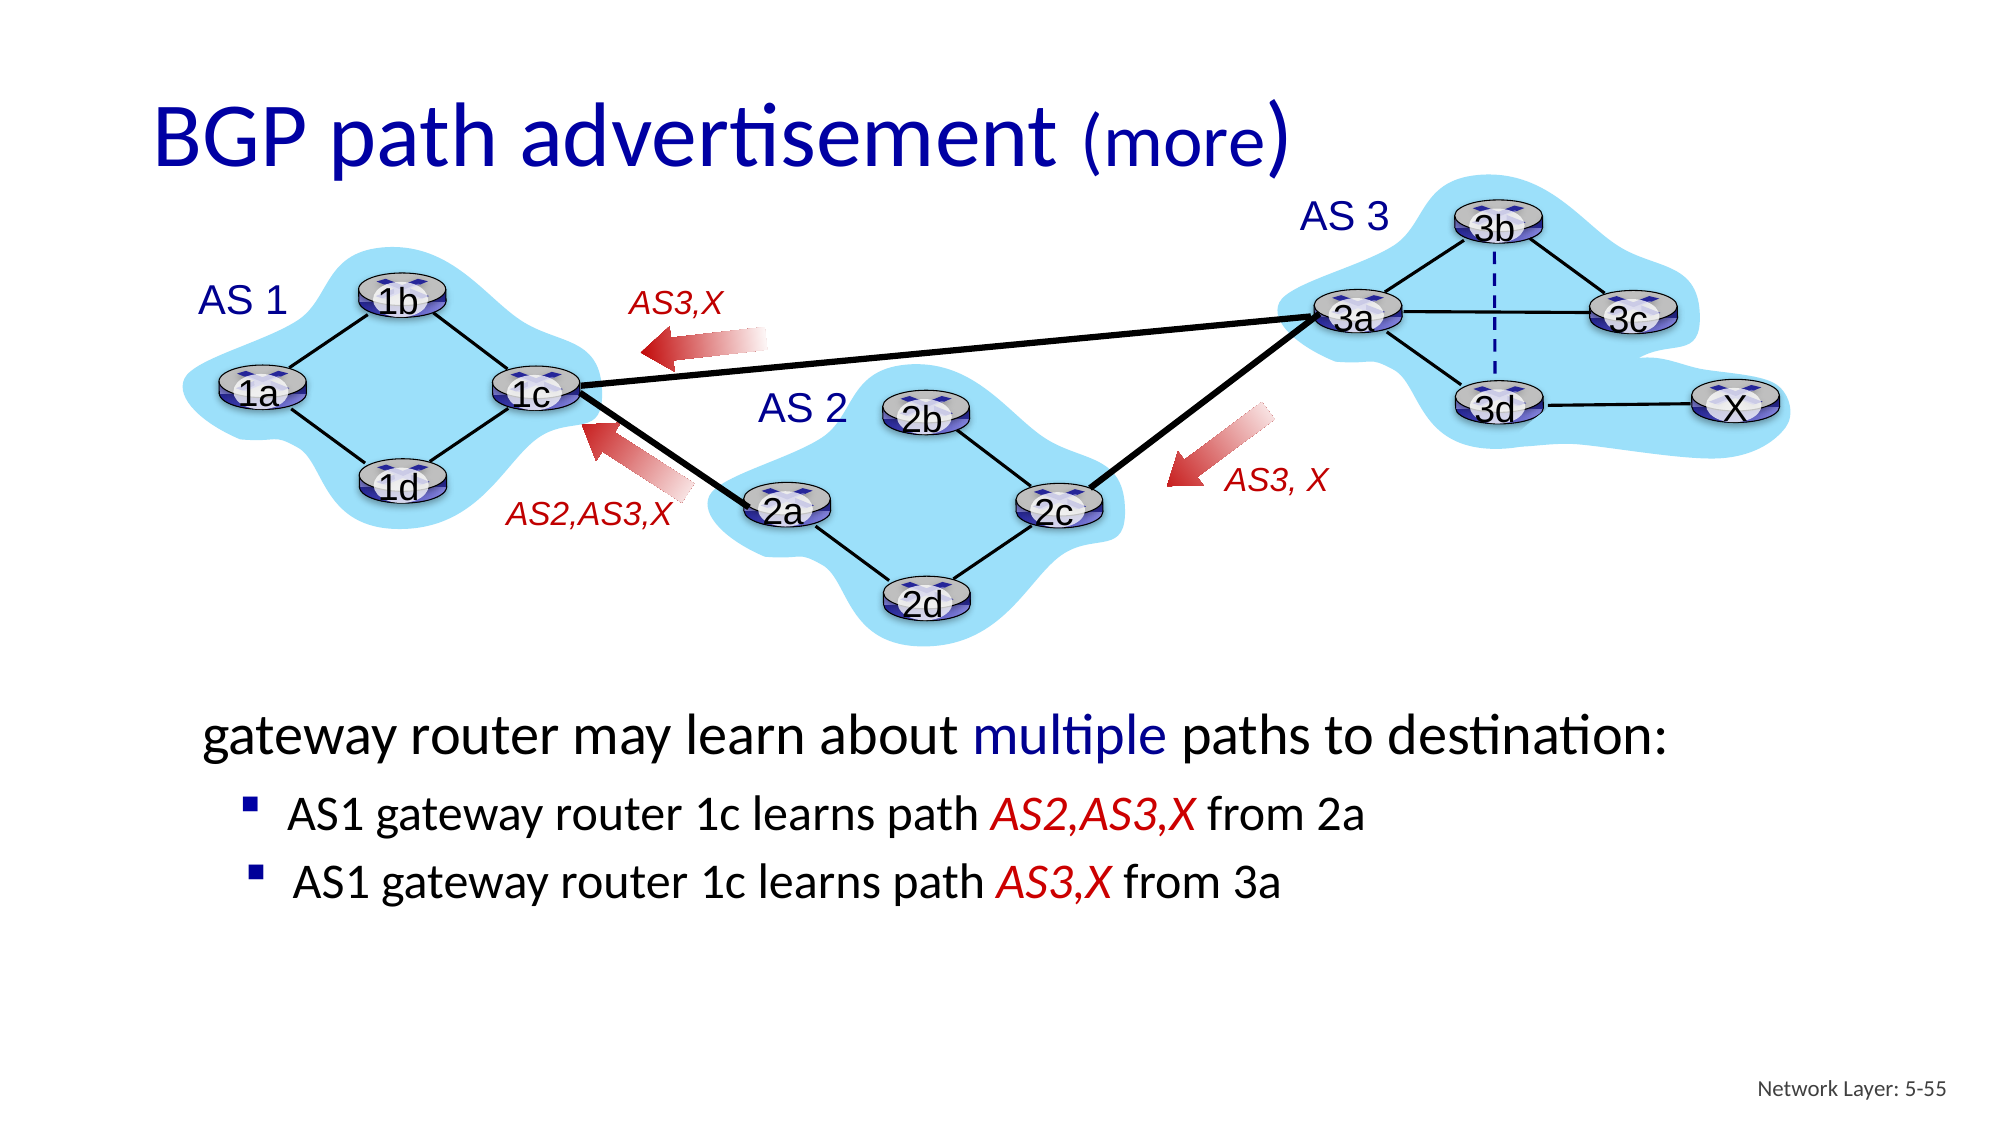

# BGP path advertisement (more)

AS 3
3b

3a

3c

3d

1b

1a

1c

1d

AS 1

2b

2a

2c

2d

AS 2

  X

AS3,X

AS3, X

AS2,AS3,X
gateway router may learn about multiple paths to destination:
AS1 gateway router 1c learns path AS2,AS3,X from 2a

AS1 gateway router 1c learns path AS3,X from 3a

Network Layer: 5-55